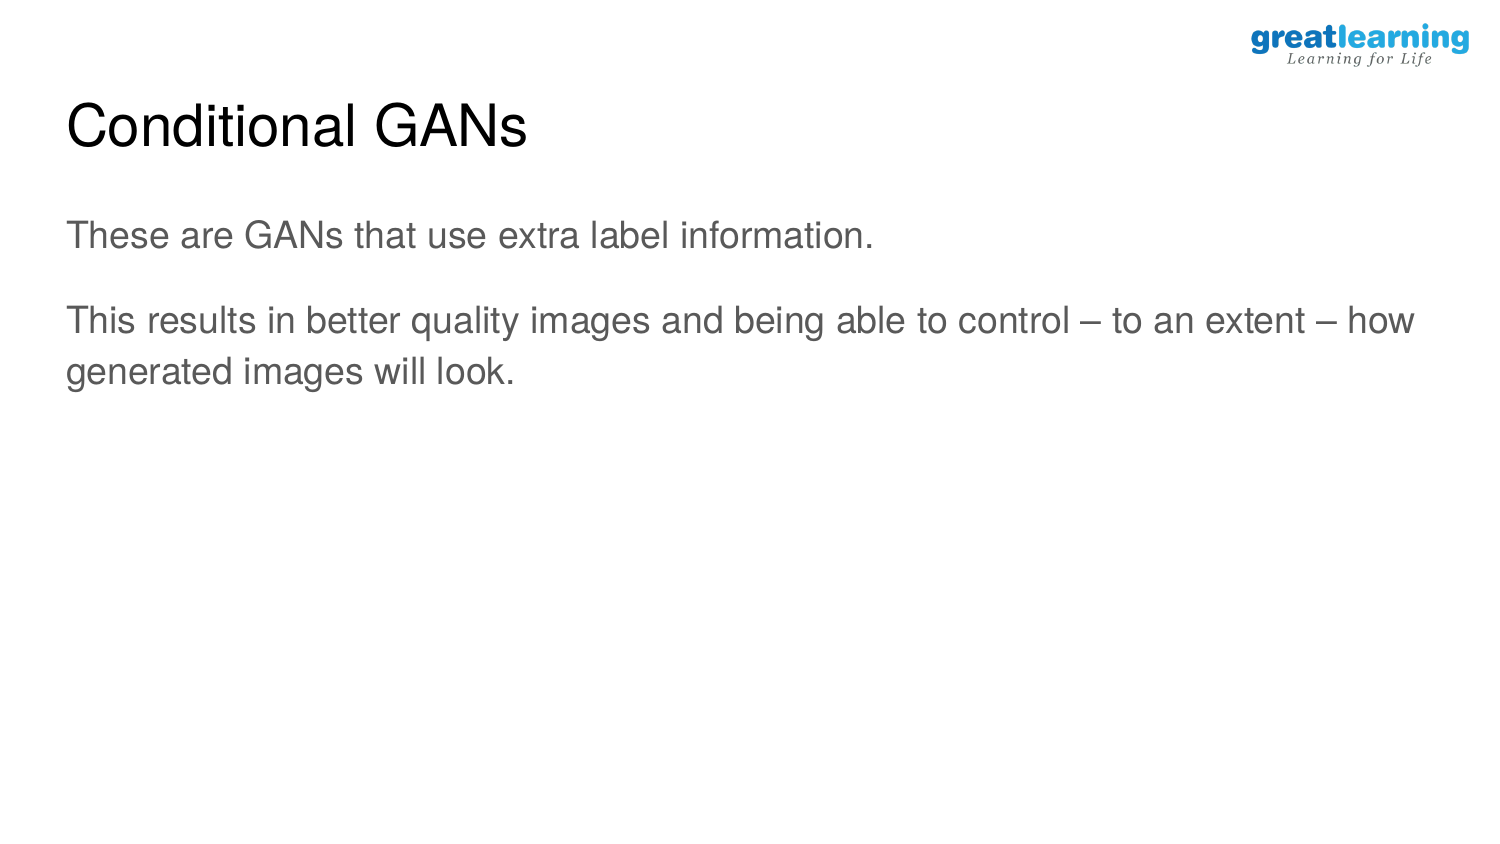

# Conditional GANs
These are GANs that use extra label information.
This results in better quality images and being able to control – to an extent – how generated images will look.